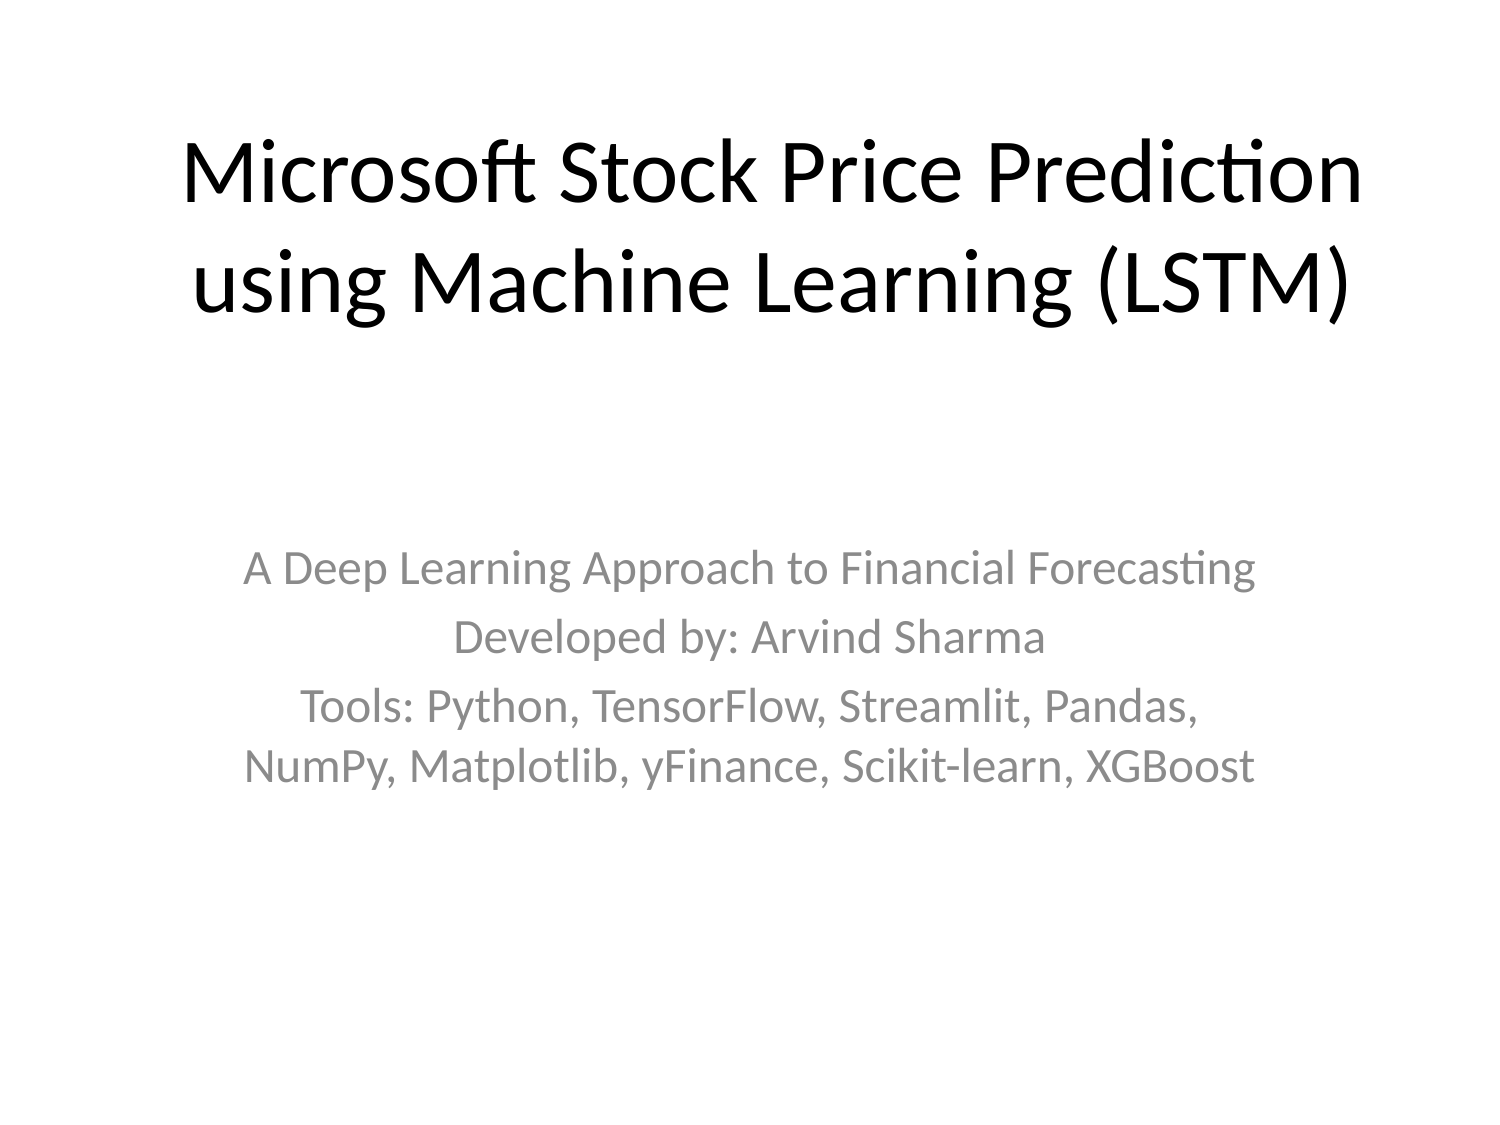

# Microsoft Stock Price Prediction using Machine Learning (LSTM)
A Deep Learning Approach to Financial Forecasting
Developed by: Arvind Sharma
Tools: Python, TensorFlow, Streamlit, Pandas, NumPy, Matplotlib, yFinance, Scikit-learn, XGBoost